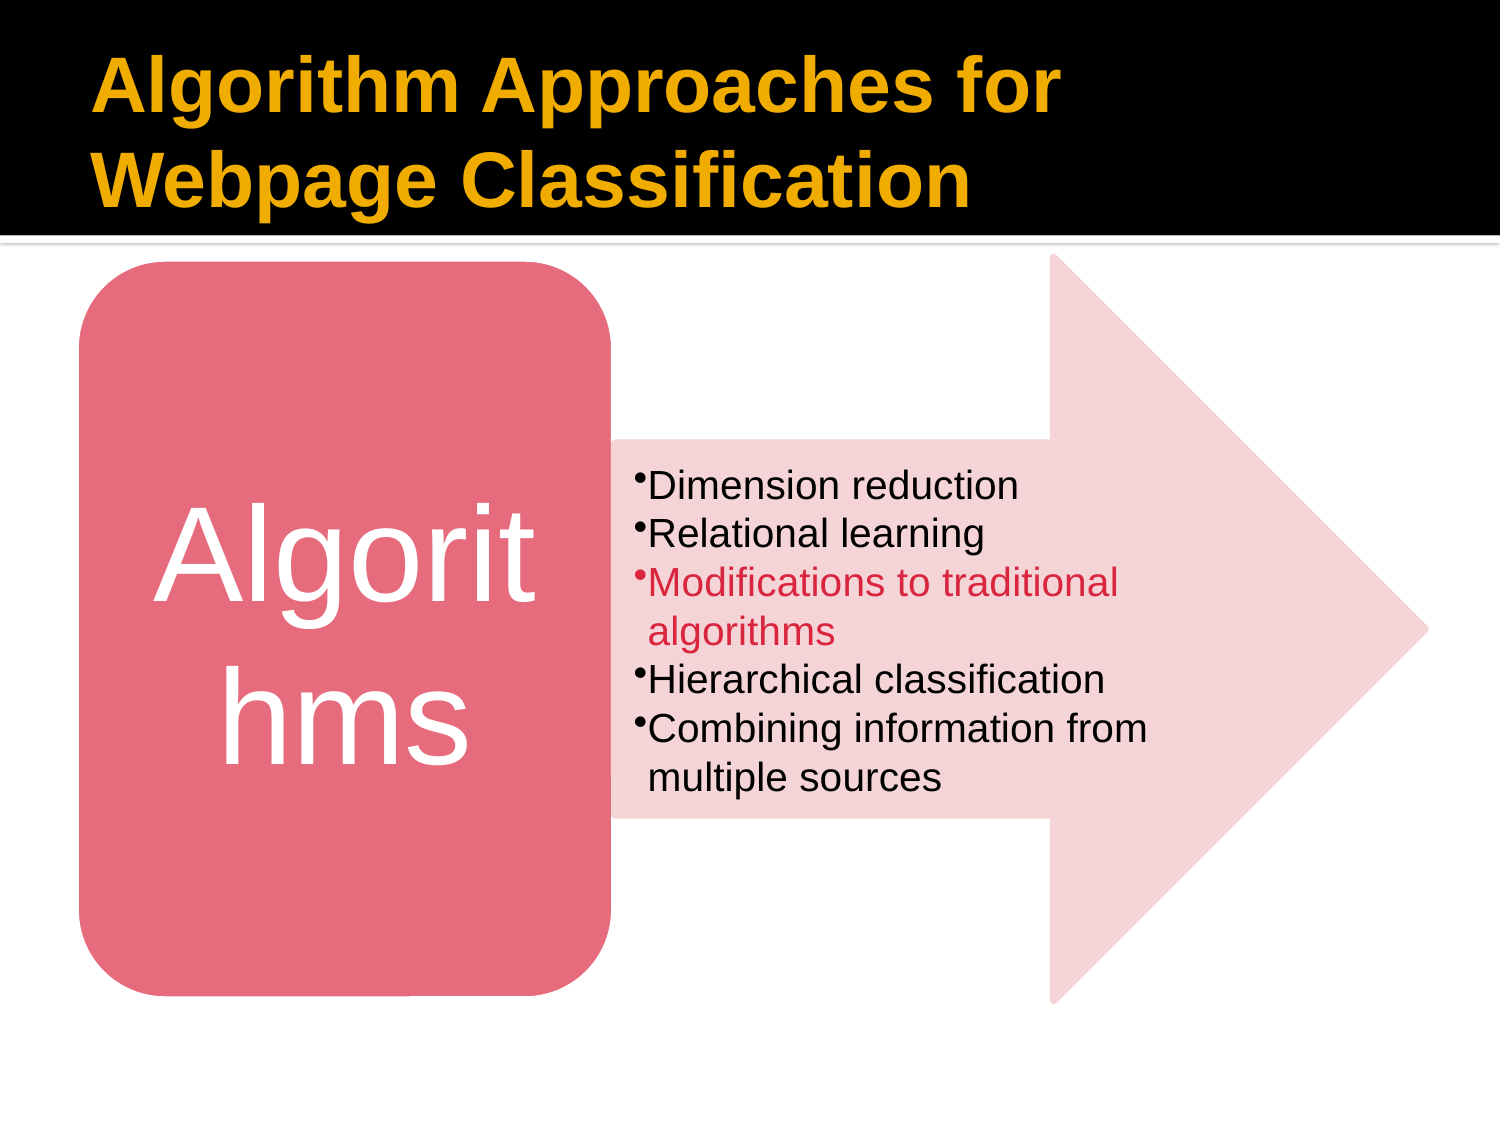

# Algorithm Approaches for Webpage Classification
Algorithms
Dimension reduction
Relational learning
Modifications to traditional algorithms
Hierarchical classification
Combining information from multiple sources